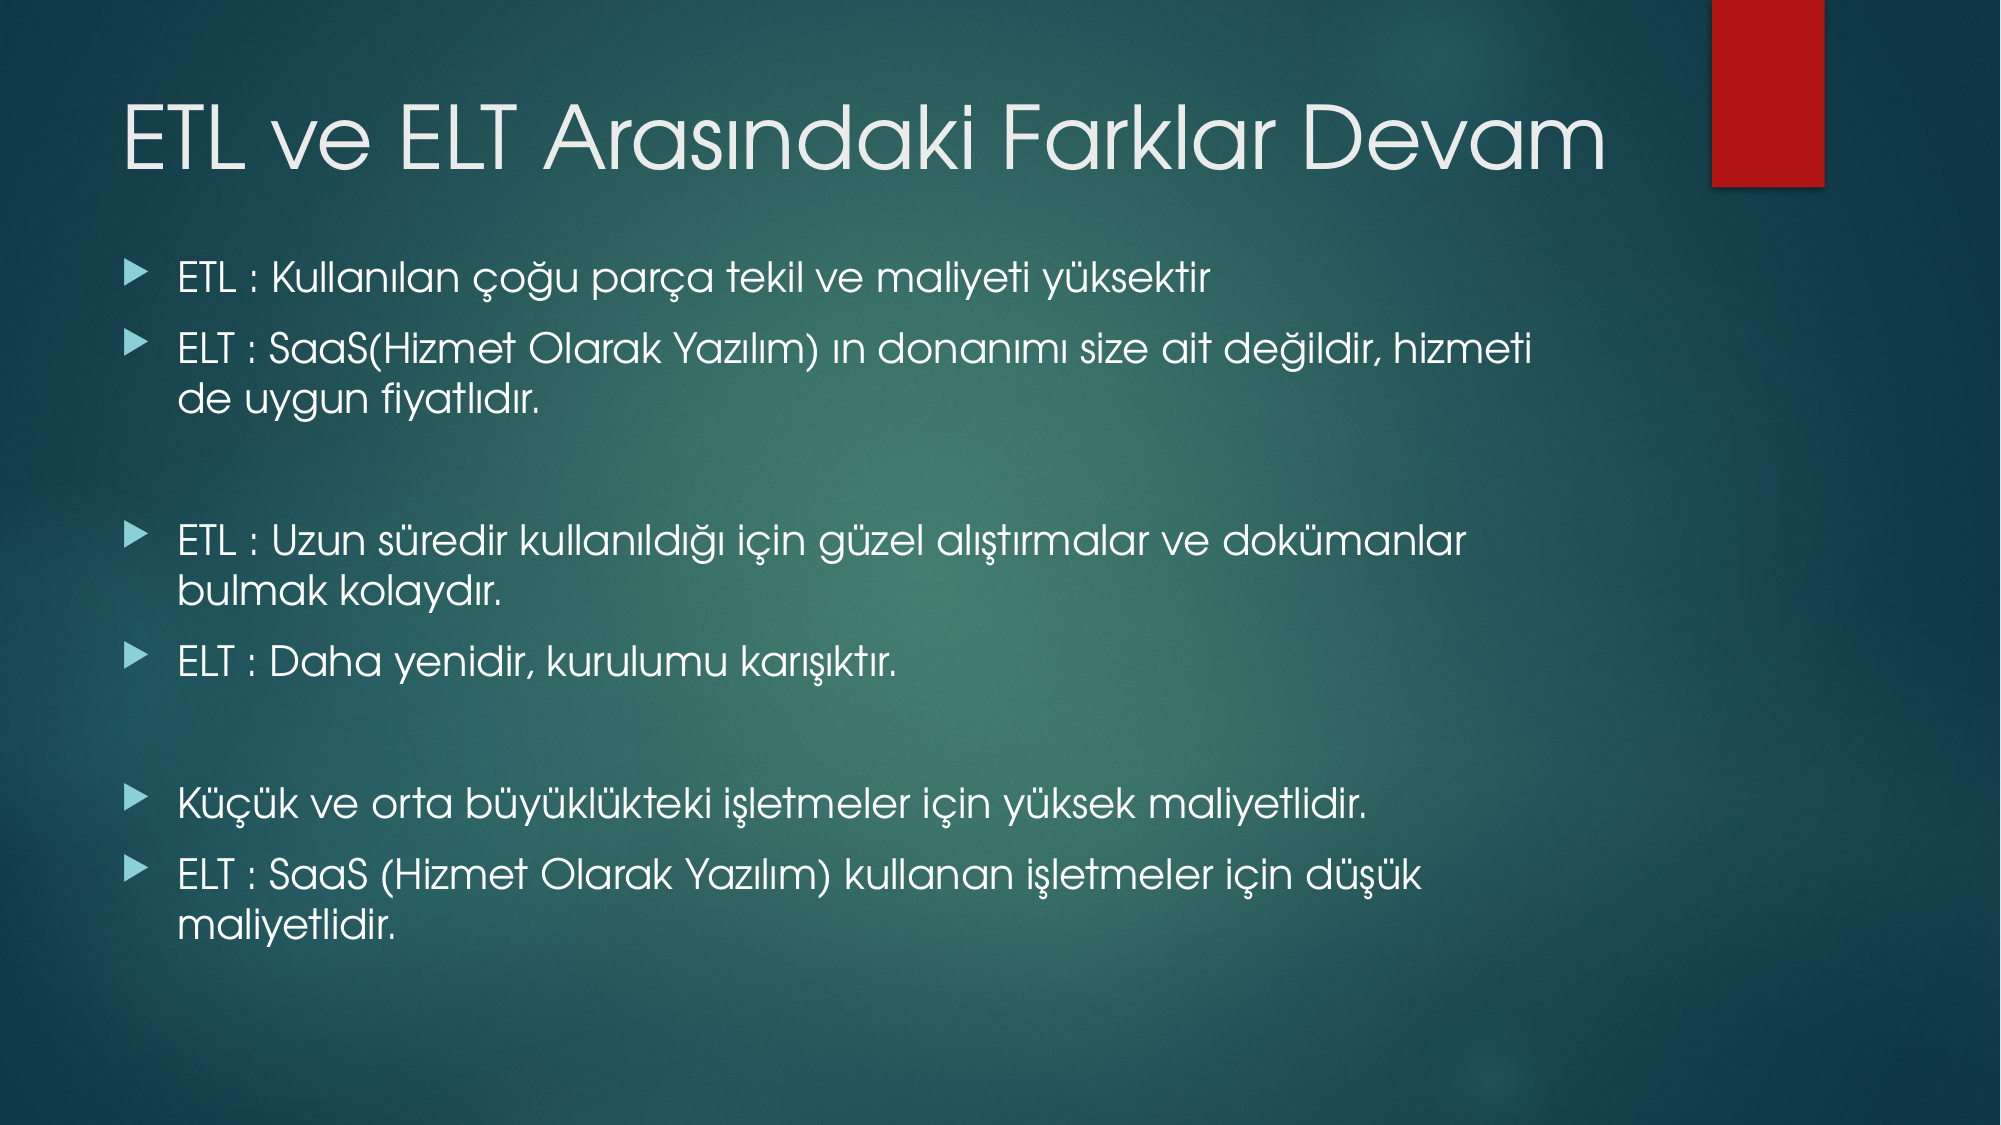

# ETL ve ELT Arasındaki Farklar Devam
ETL : Kullanılan çoğu parça tekil ve maliyeti yüksektir
ELT : SaaS(Hizmet Olarak Yazılım) ın donanımı size ait değildir, hizmeti de uygun fiyatlıdır.

ETL : Uzun süredir kullanıldığı için güzel alıştırmalar ve dokümanlar bulmak kolaydır.
ELT : Daha yenidir, kurulumu karışıktır.

Küçük ve orta büyüklükteki işletmeler için yüksek maliyetlidir.
ELT : SaaS (Hizmet Olarak Yazılım) kullanan işletmeler için düşük maliyetlidir.